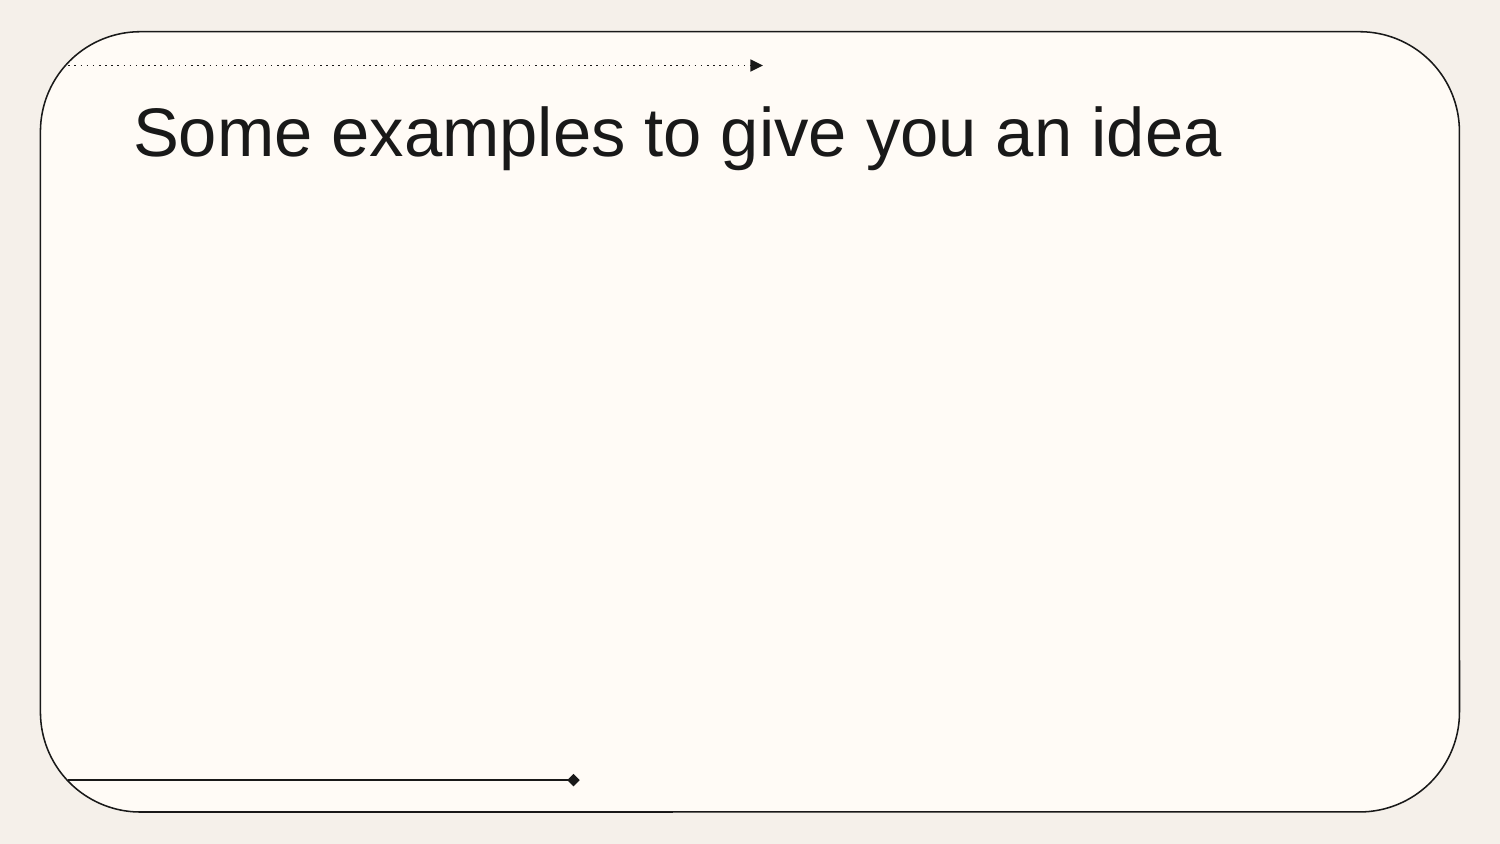

# Some examples to give you an idea